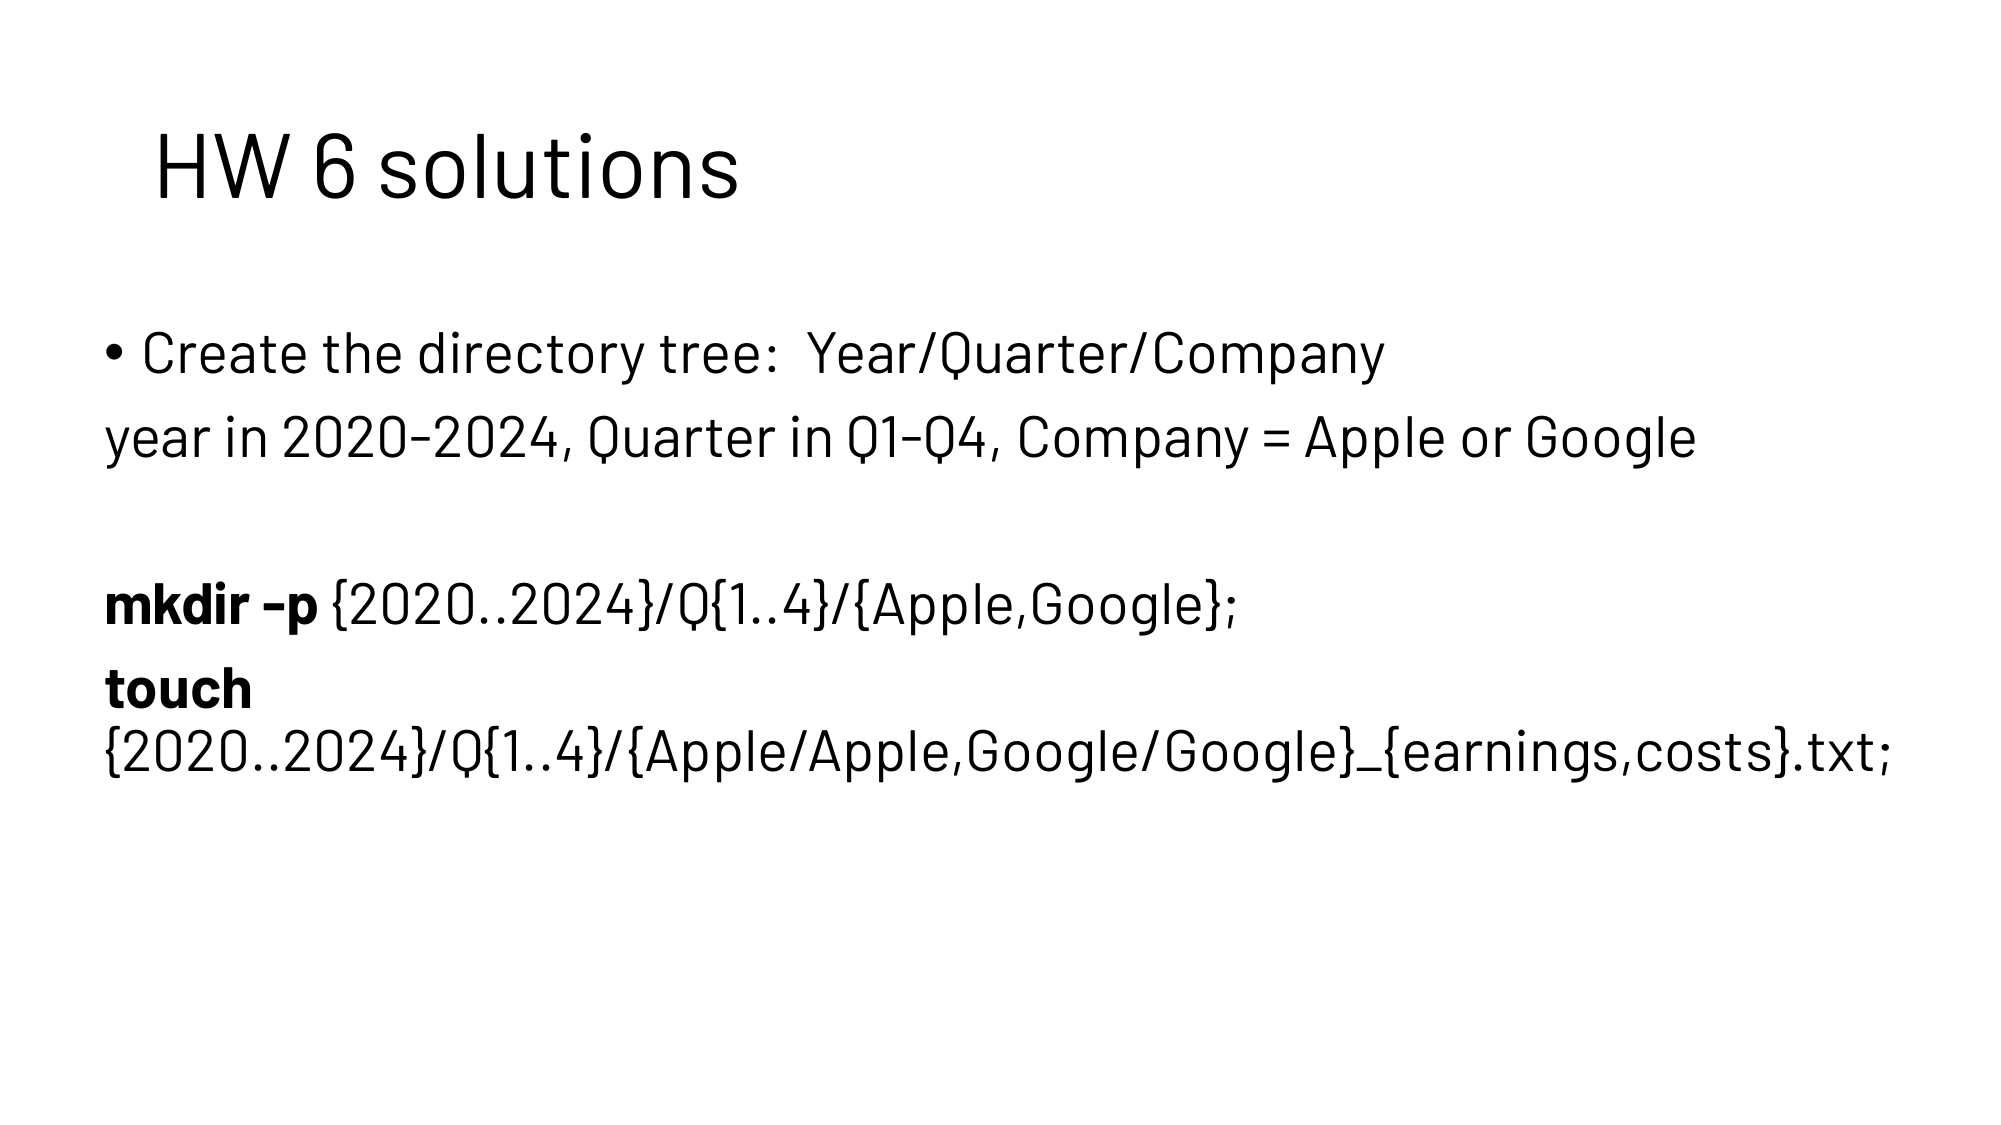

# HW 6 solutions
Create the directory tree:  Year/Quarter/Company
year in 2020-2024, Quarter in Q1-Q4, Company = Apple or Google

mkdir -p {2020..2024}/Q{1..4}/{Apple,Google};
touch {2020..2024}/Q{1..4}/{Apple/Apple,Google/Google}_{earnings,costs}.txt;